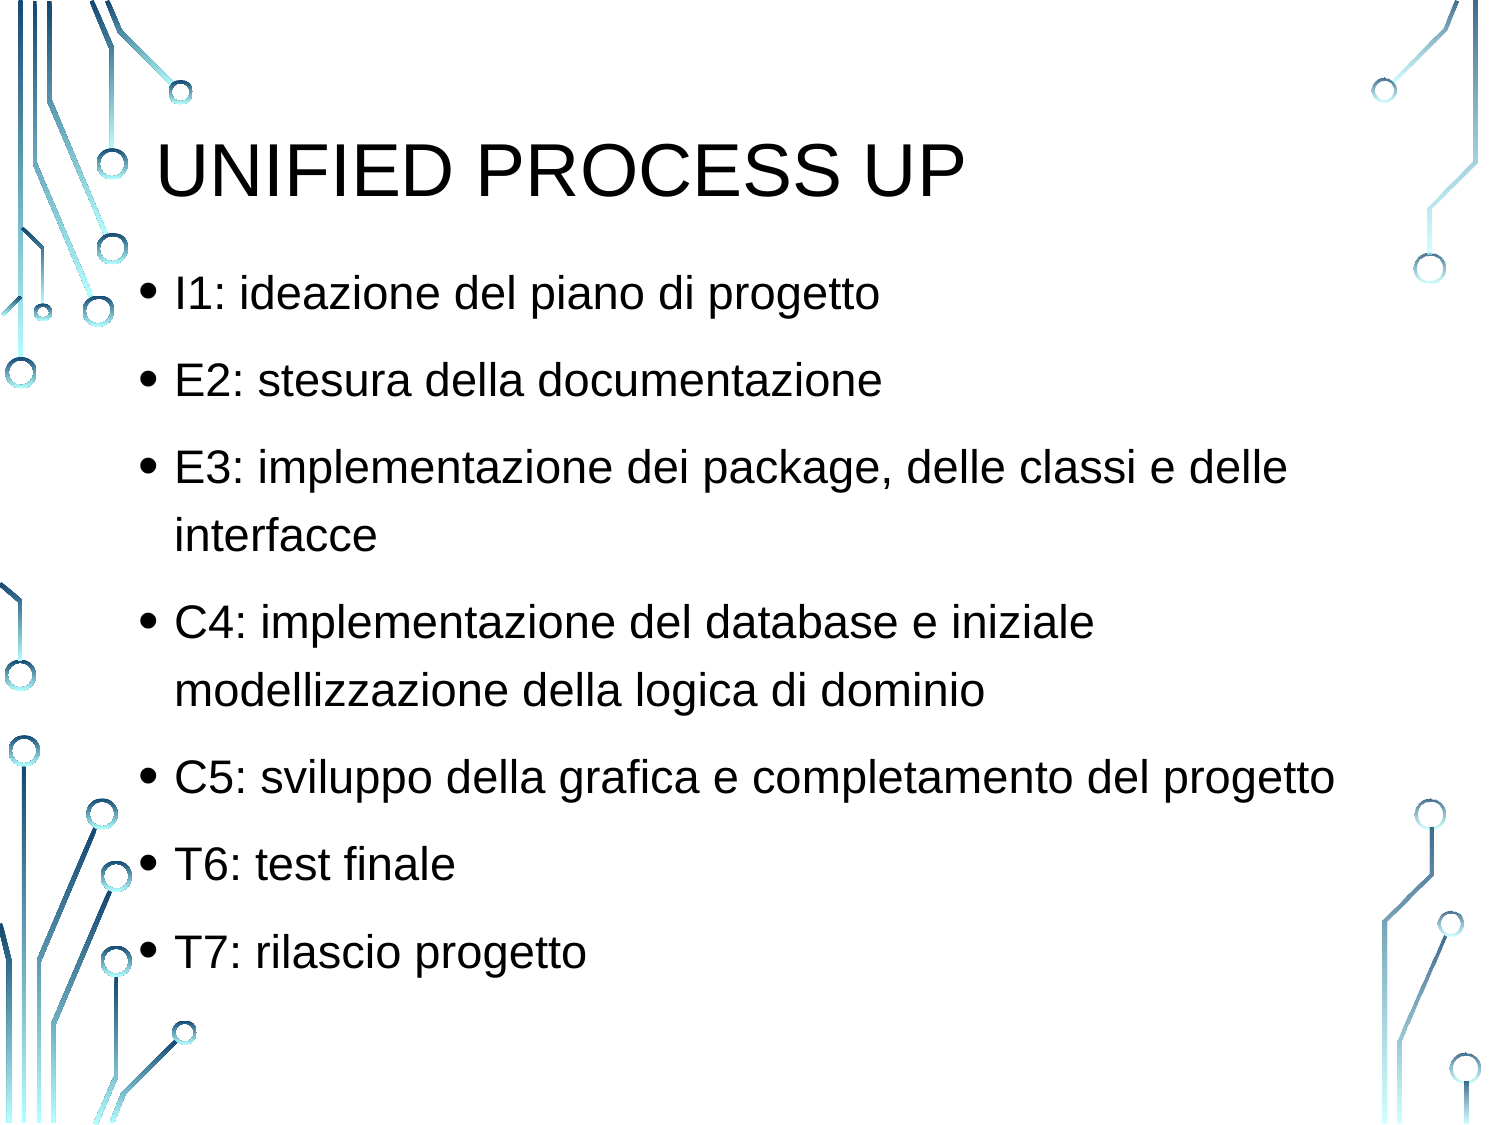

# Unified process UP
I1: ideazione del piano di progetto
E2: stesura della documentazione
E3: implementazione dei package, delle classi e delle      interfacce
C4: implementazione del database e iniziale modellizzazione della logica di dominio
C5: sviluppo della grafica e completamento del progetto
T6: test finale
T7: rilascio progetto